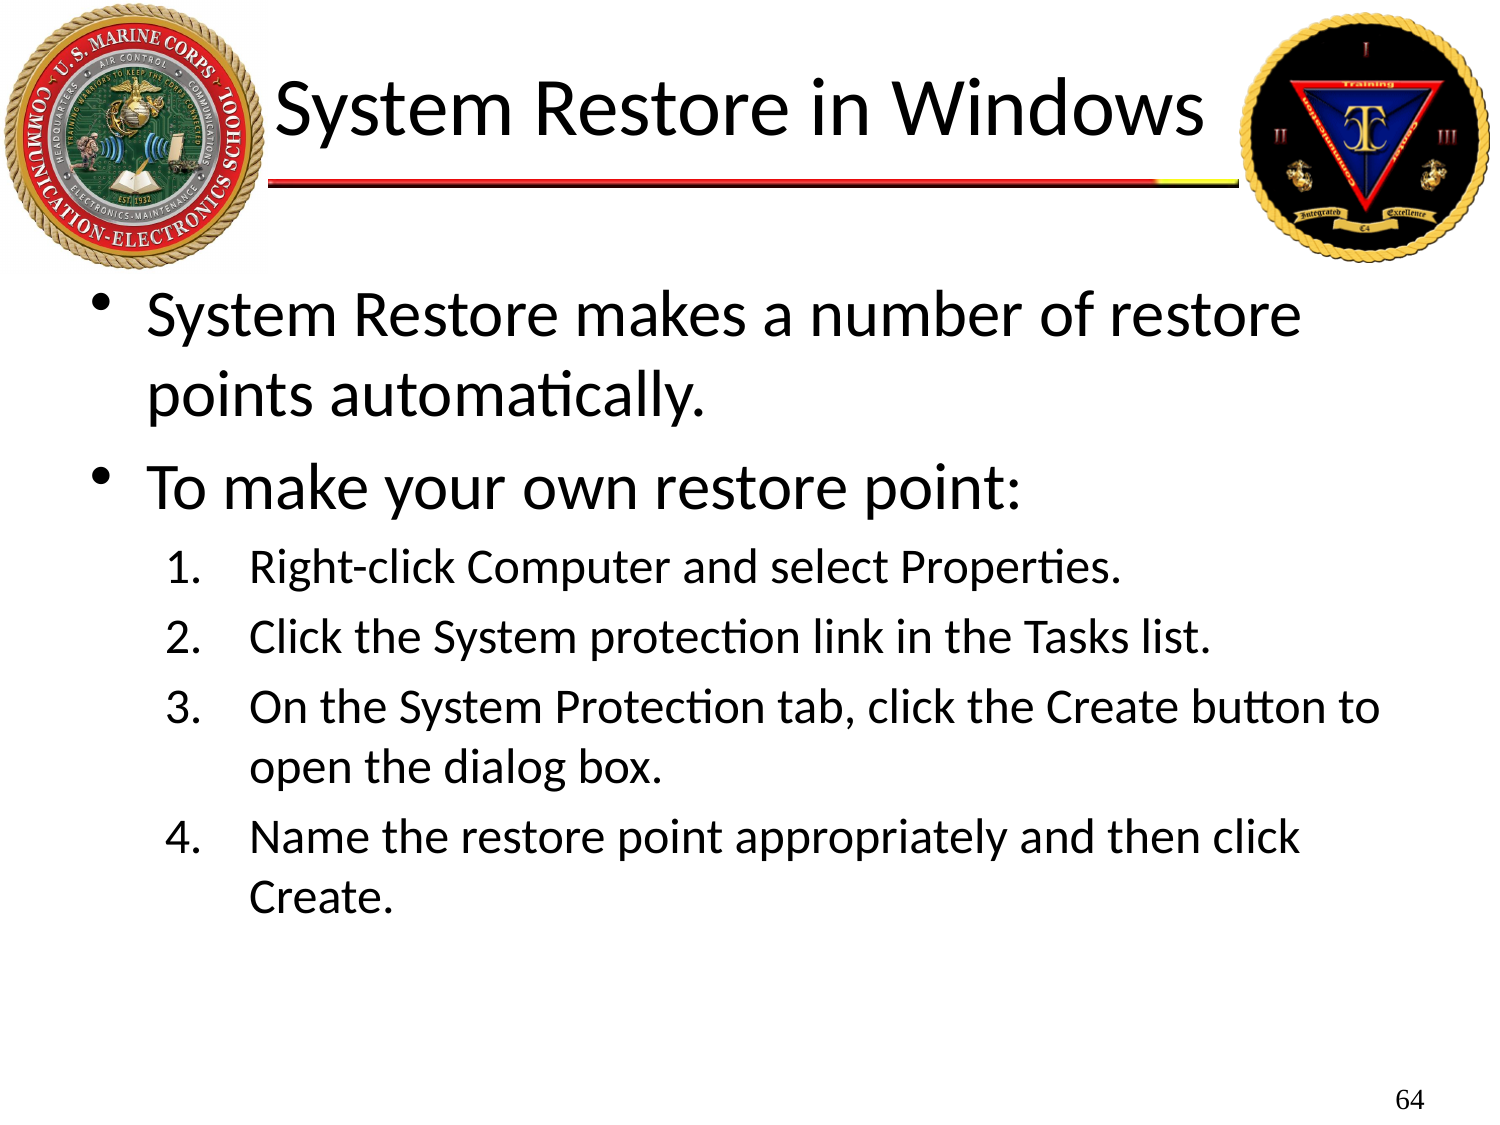

# System Restore in Windows
System Restore makes a number of restore points automatically.
To make your own restore point:
Right-click Computer and select Properties.
Click the System protection link in the Tasks list.
On the System Protection tab, click the Create button to open the dialog box.
Name the restore point appropriately and then click Create.